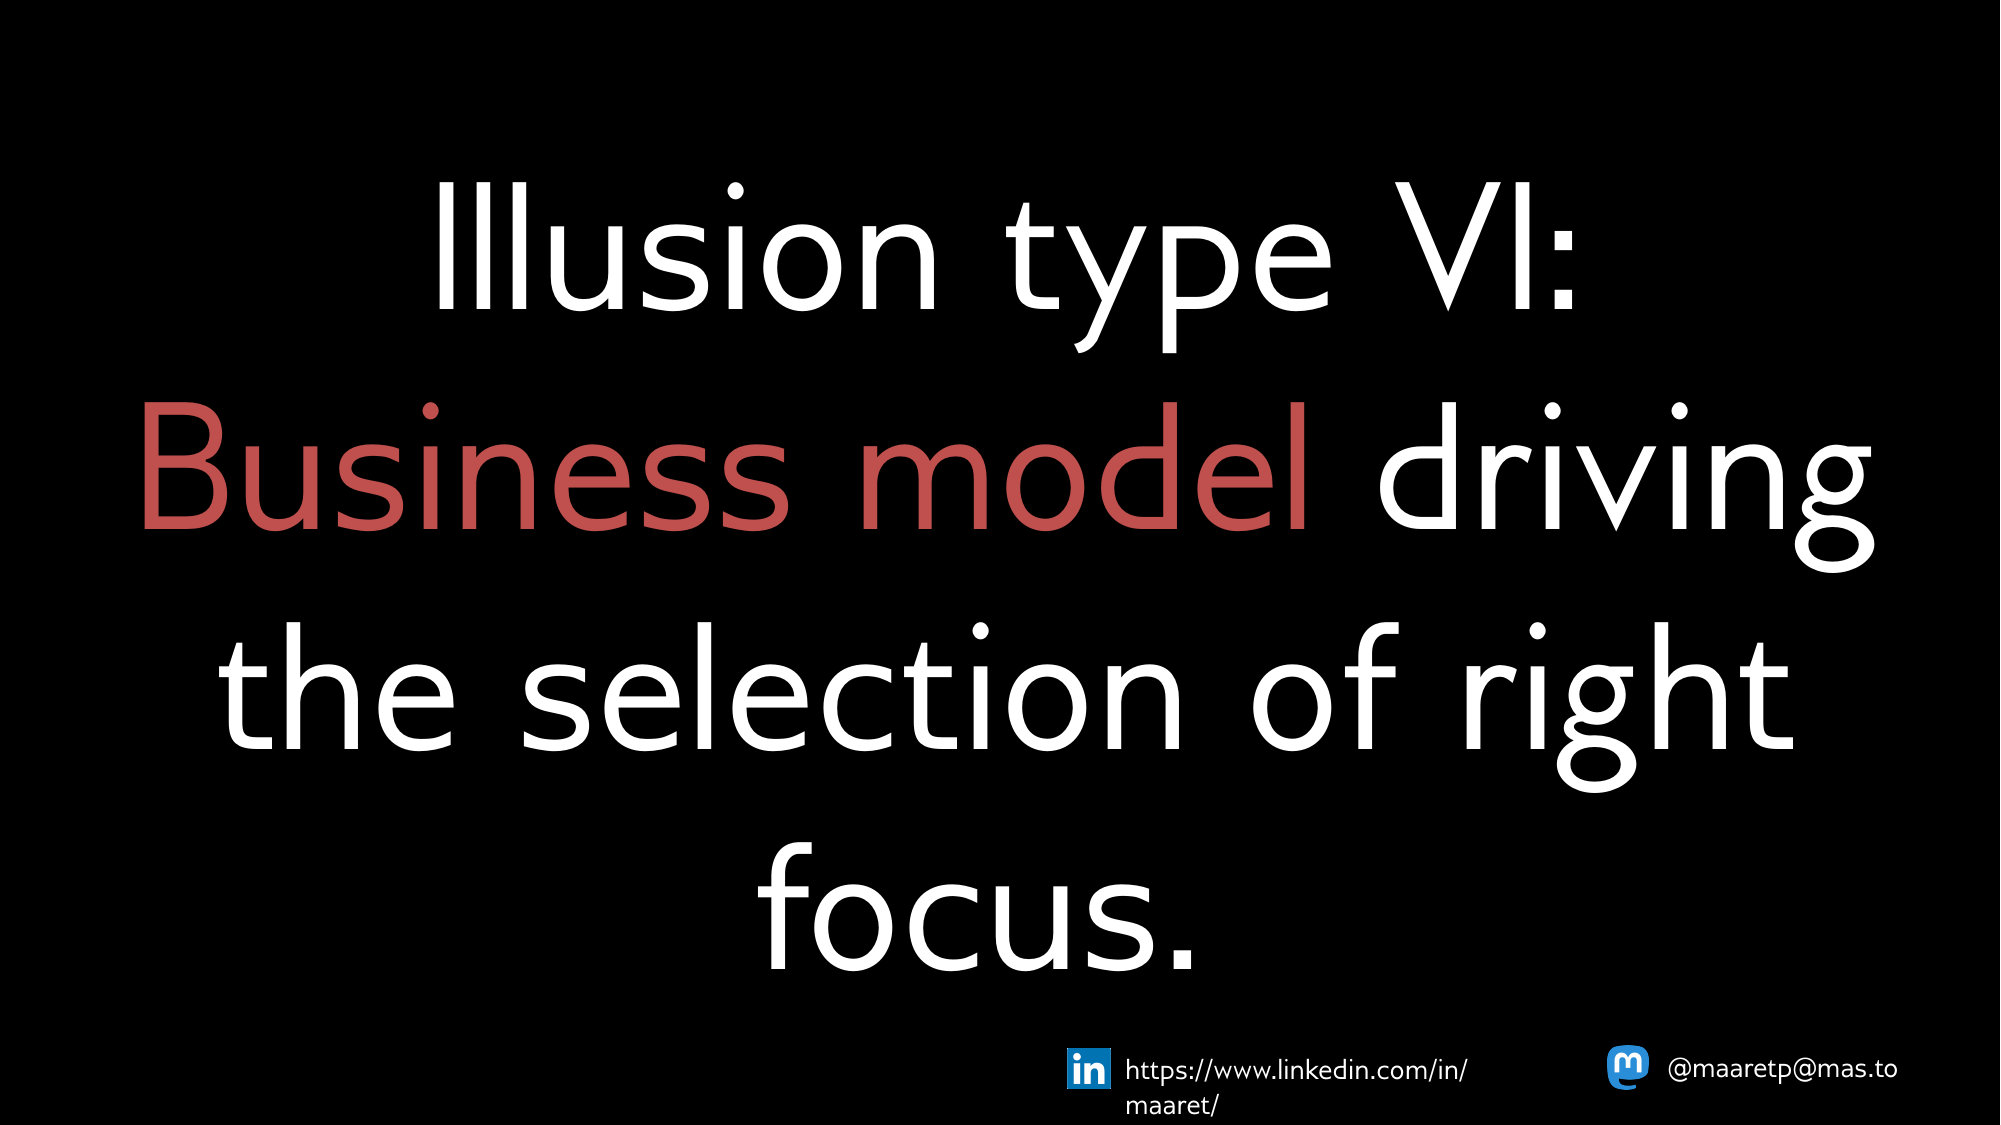

Illusion type VI:
Business model driving the selection of right focus.